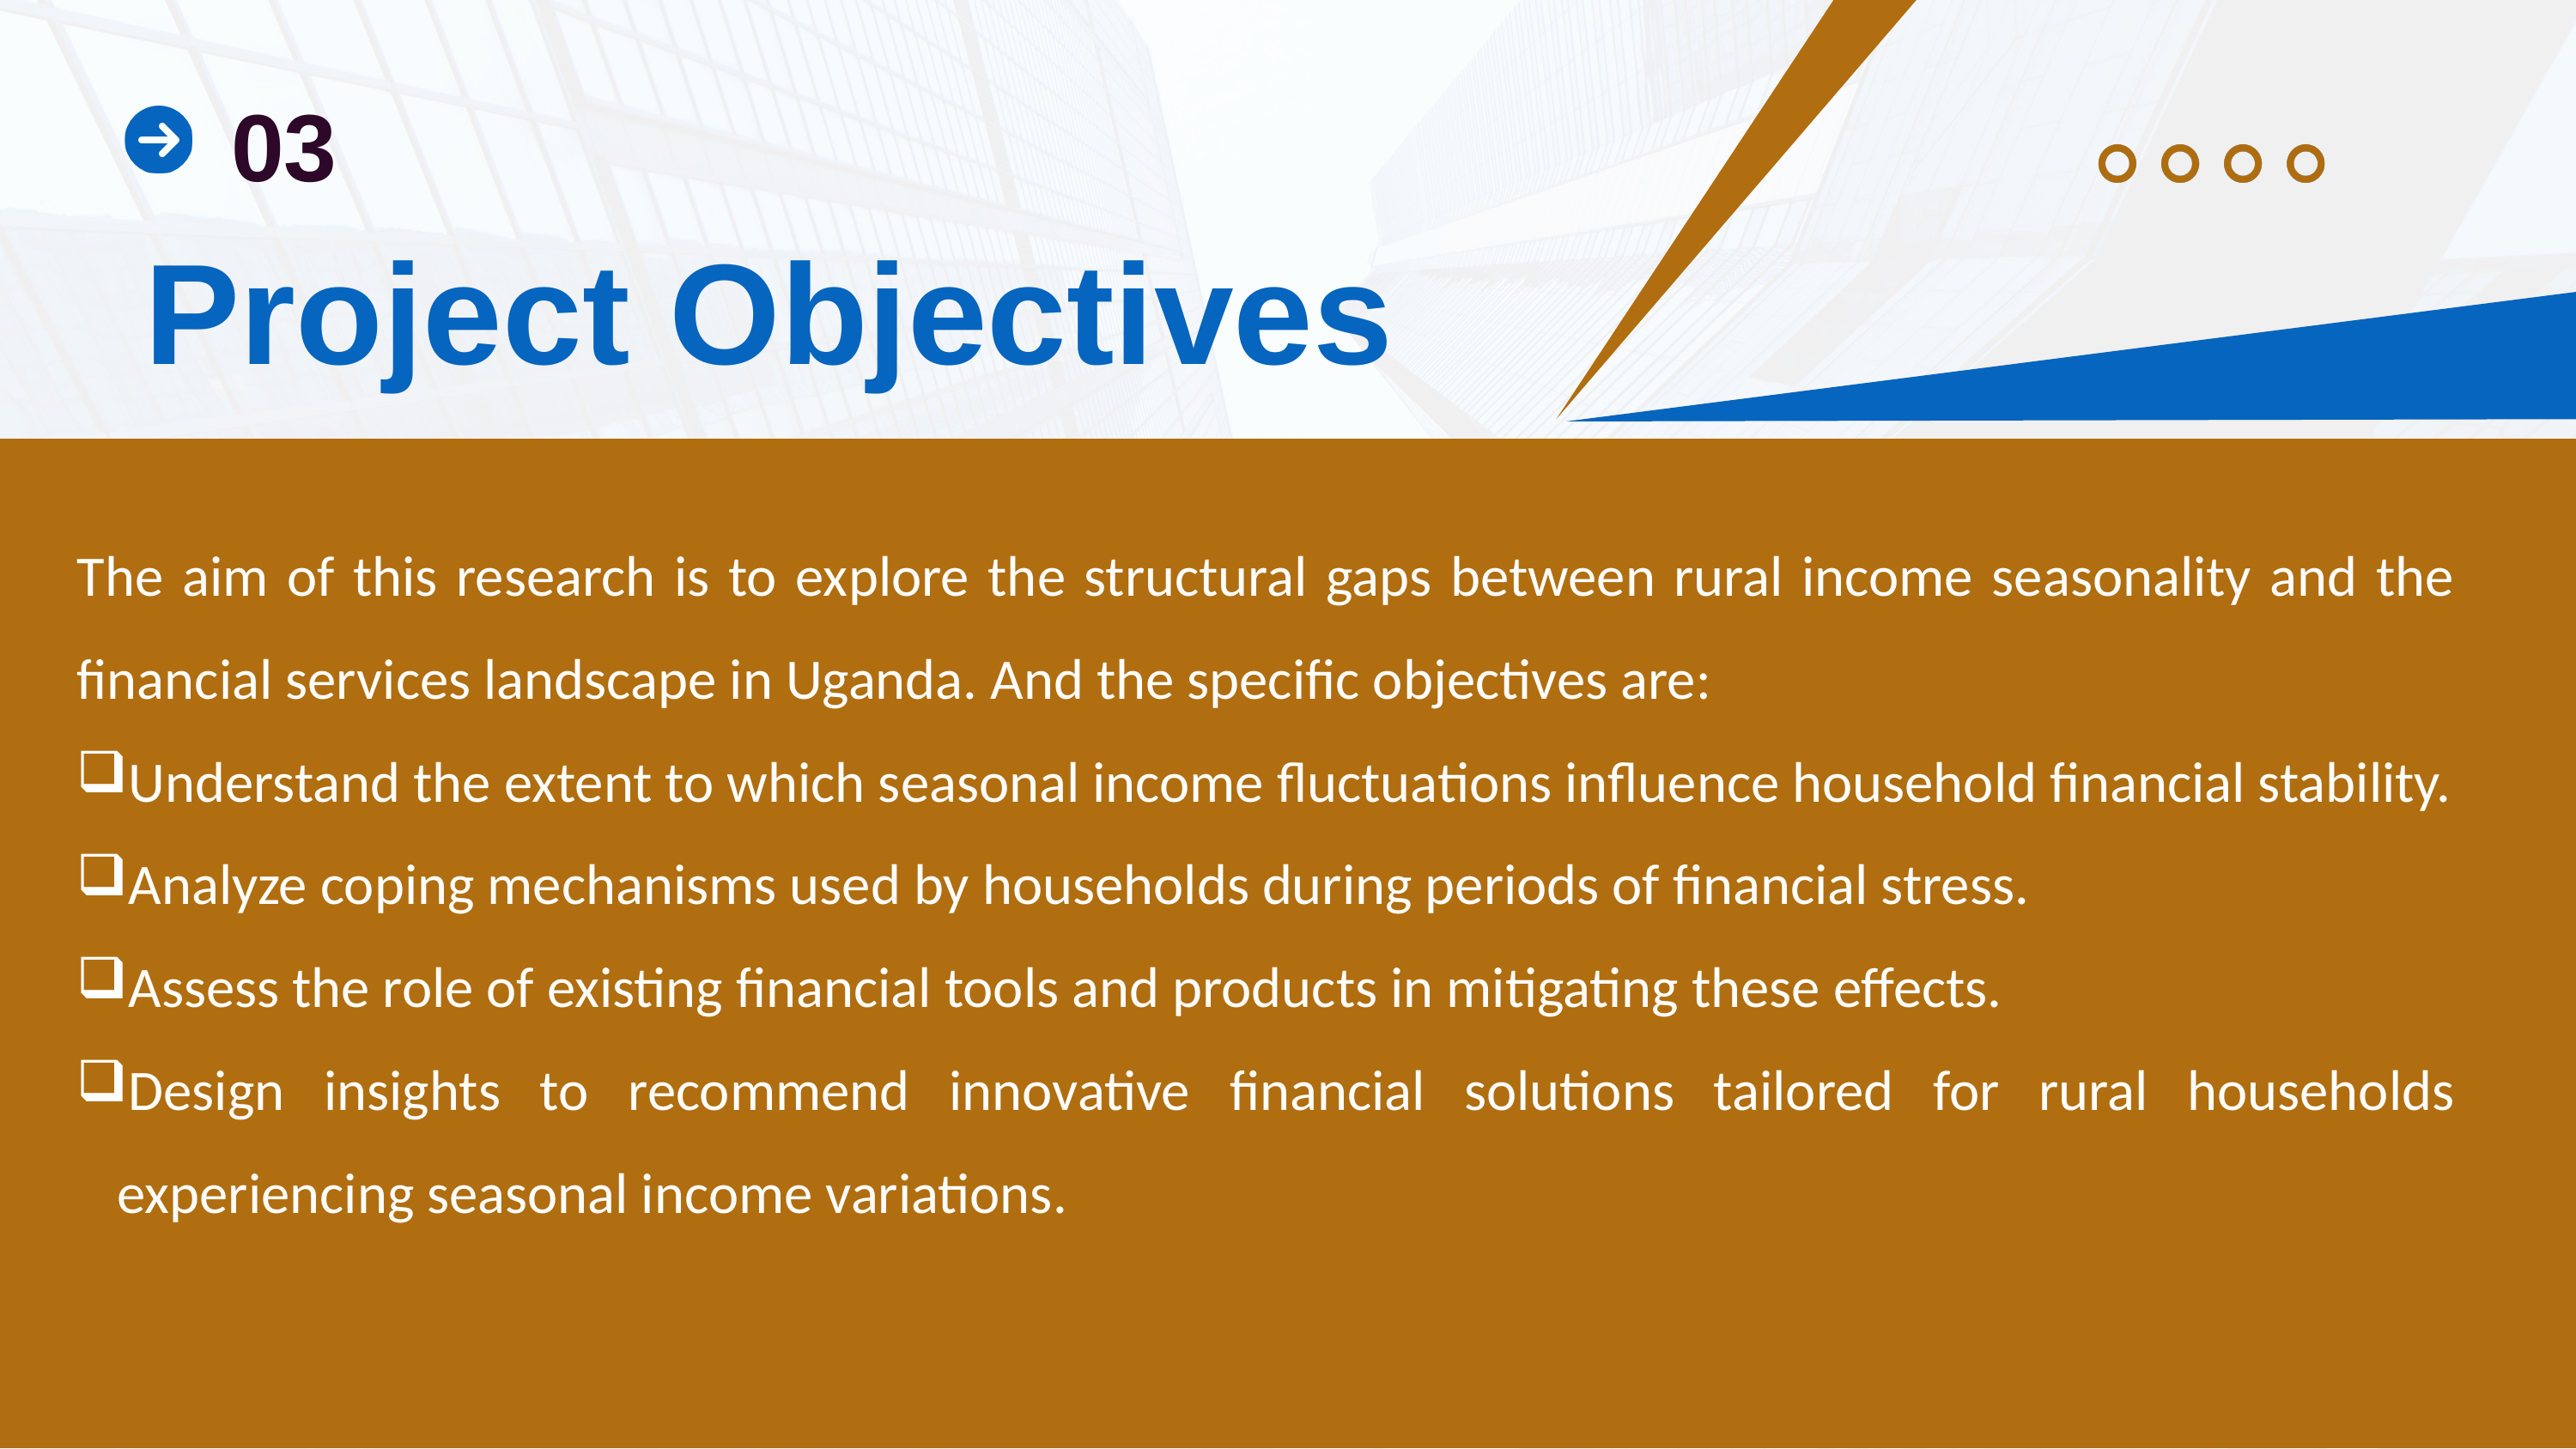

03

Project Objectives

The aim of this research is to explore the structural gaps between rural income seasonality and the financial services landscape in Uganda. And the specific objectives are:
Understand the extent to which seasonal income fluctuations influence household financial stability.
Analyze coping mechanisms used by households during periods of financial stress.
Assess the role of existing financial tools and products in mitigating these effects.
Design insights to recommend innovative financial solutions tailored for rural households experiencing seasonal income variations.